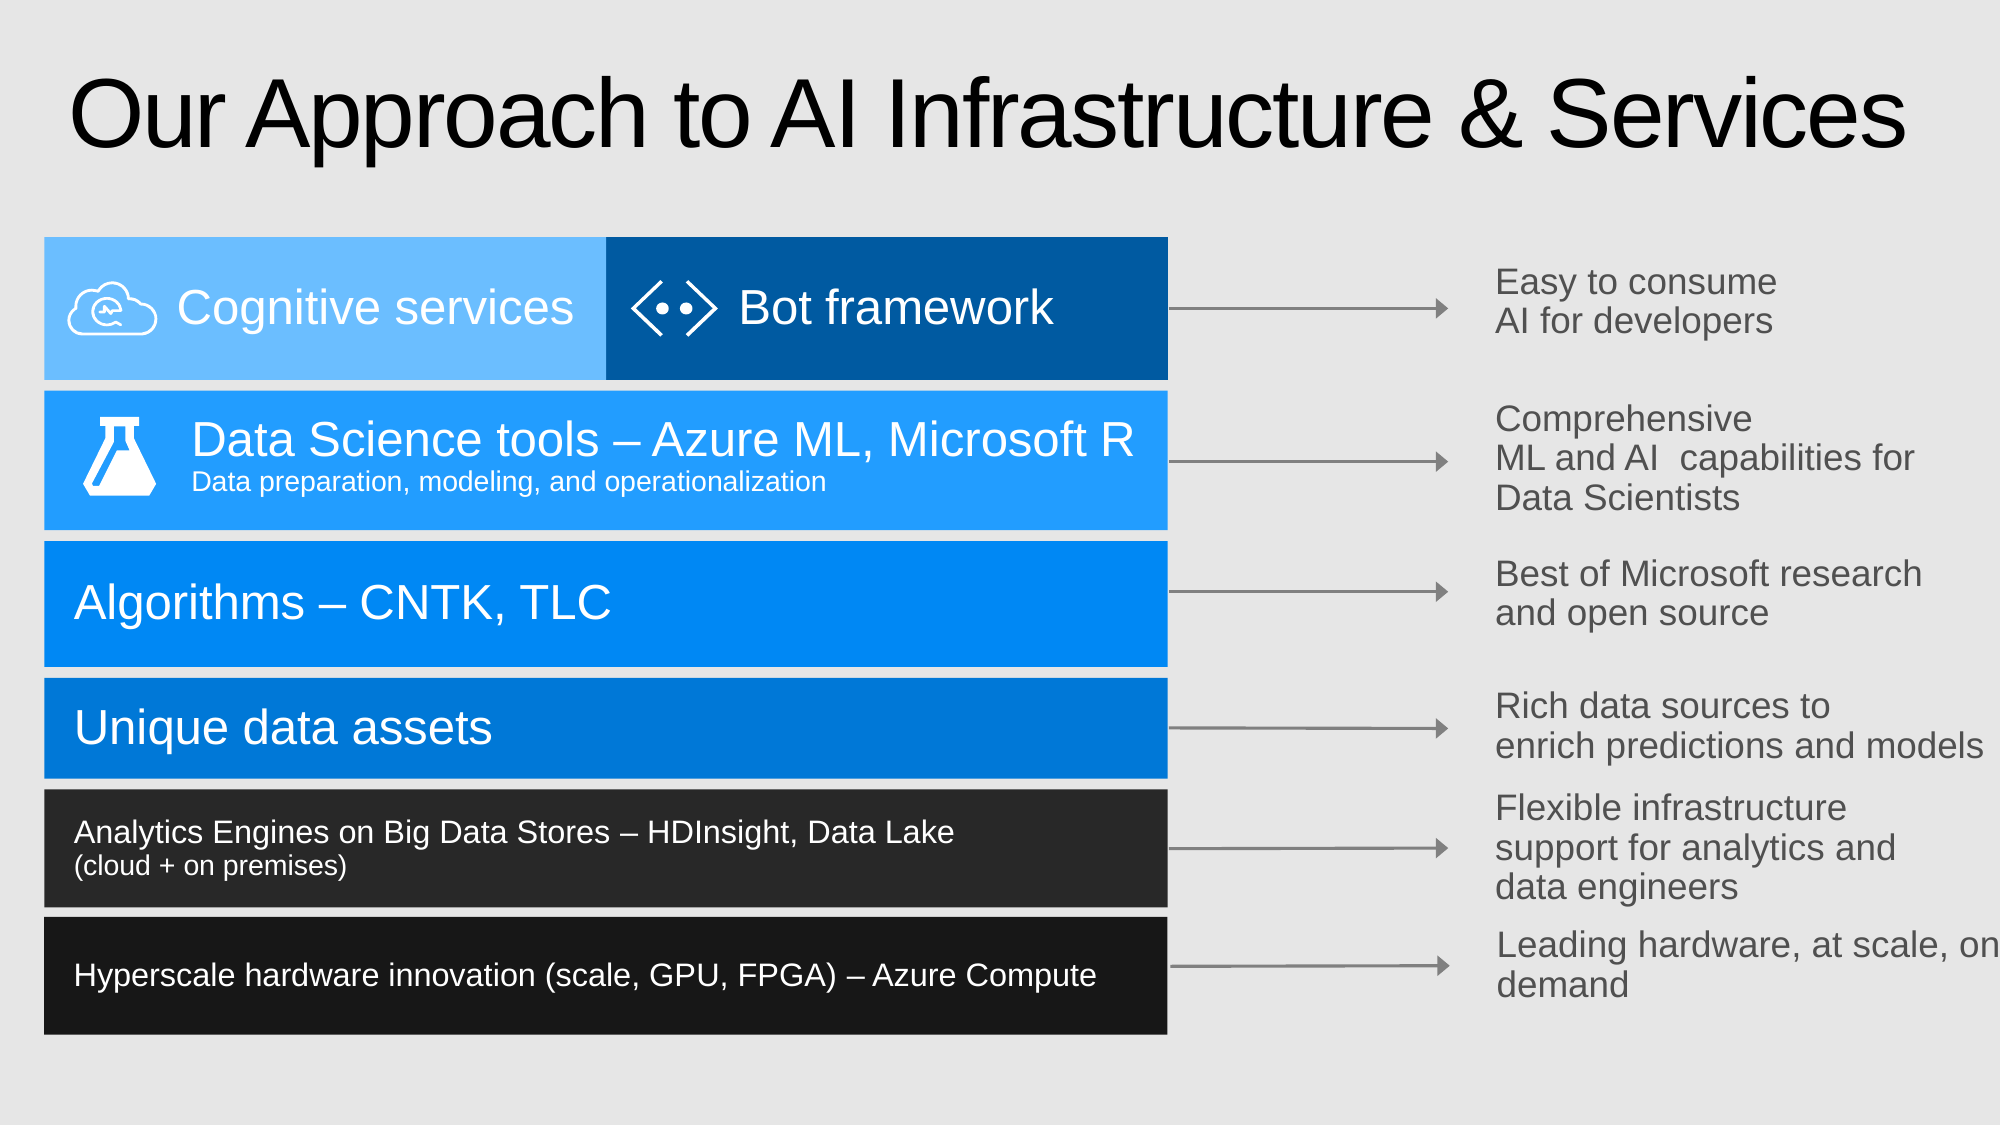

# Our Approach to AI Infrastructure & Services
Easy to consume
AI for developers
Cognitive services
Bot framework

Comprehensive
ML and AI  capabilities for Data Scientists
Data Science tools – Azure ML, Microsoft R
Data preparation, modeling, and operationalization

Algorithms – CNTK, TLC
Best of Microsoft research
and open source
Rich data sources to
enrich predictions and models
Unique data assets
Analytics Engines on Big Data Stores – HDInsight, Data Lake
(cloud + on premises)
Flexible infrastructure
support for analytics and data engineers
Leading hardware, at scale, on demand
Hyperscale hardware innovation (scale, GPU, FPGA) – Azure Compute